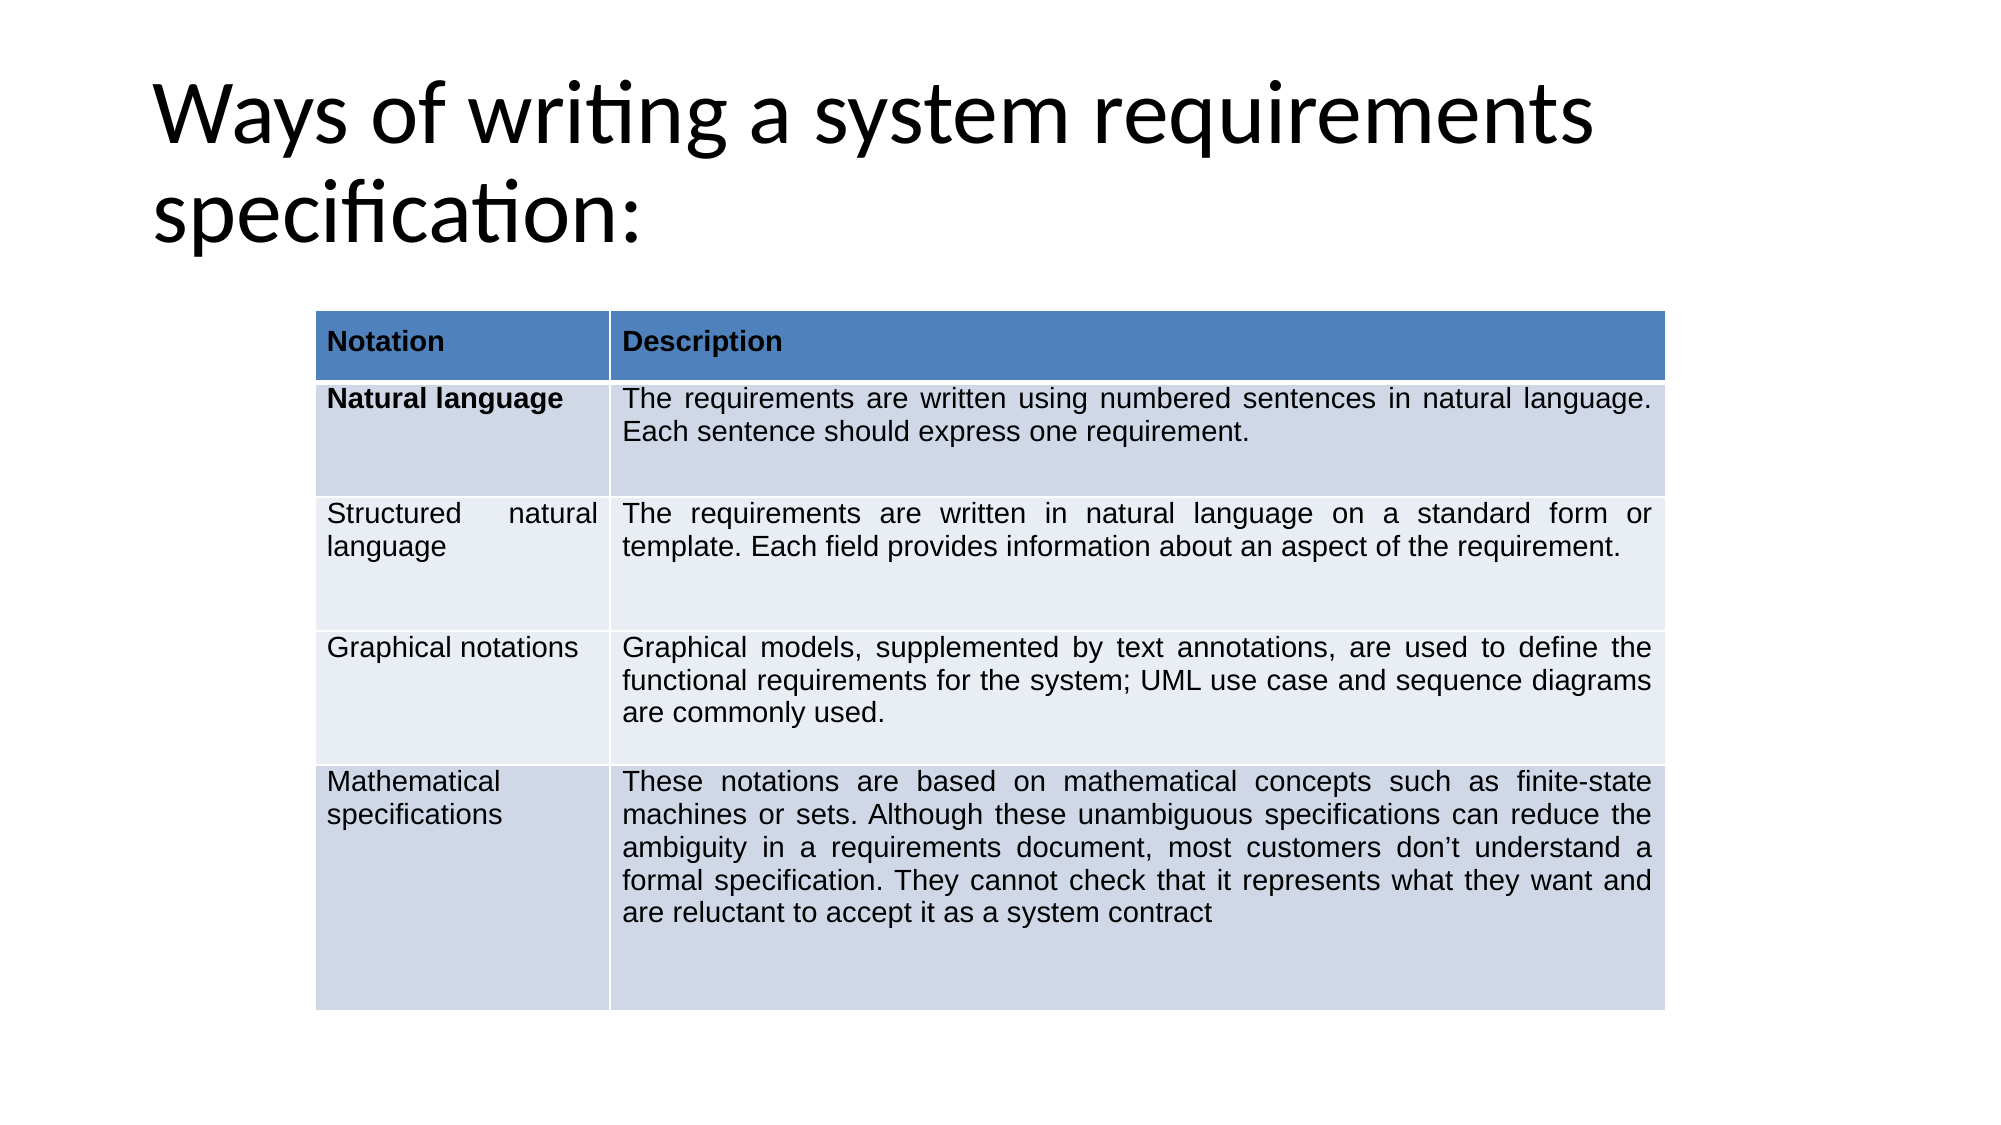

Ways of writing a system requirements specification:
| Notation | Description |
| --- | --- |
| Natural language | The requirements are written using numbered sentences in natural language. Each sentence should express one requirement. |
| Structured natural language | The requirements are written in natural language on a standard form or template. Each field provides information about an aspect of the requirement. |
| Graphical notations | Graphical models, supplemented by text annotations, are used to define the functional requirements for the system; UML use case and sequence diagrams are commonly used. |
| --- | --- |
| Mathematical specifications | These notations are based on mathematical concepts such as finite-state machines or sets. Although these unambiguous specifications can reduce the ambiguity in a requirements document, most customers don’t understand a formal specification. They cannot check that it represents what they want and are reluctant to accept it as a system contract |